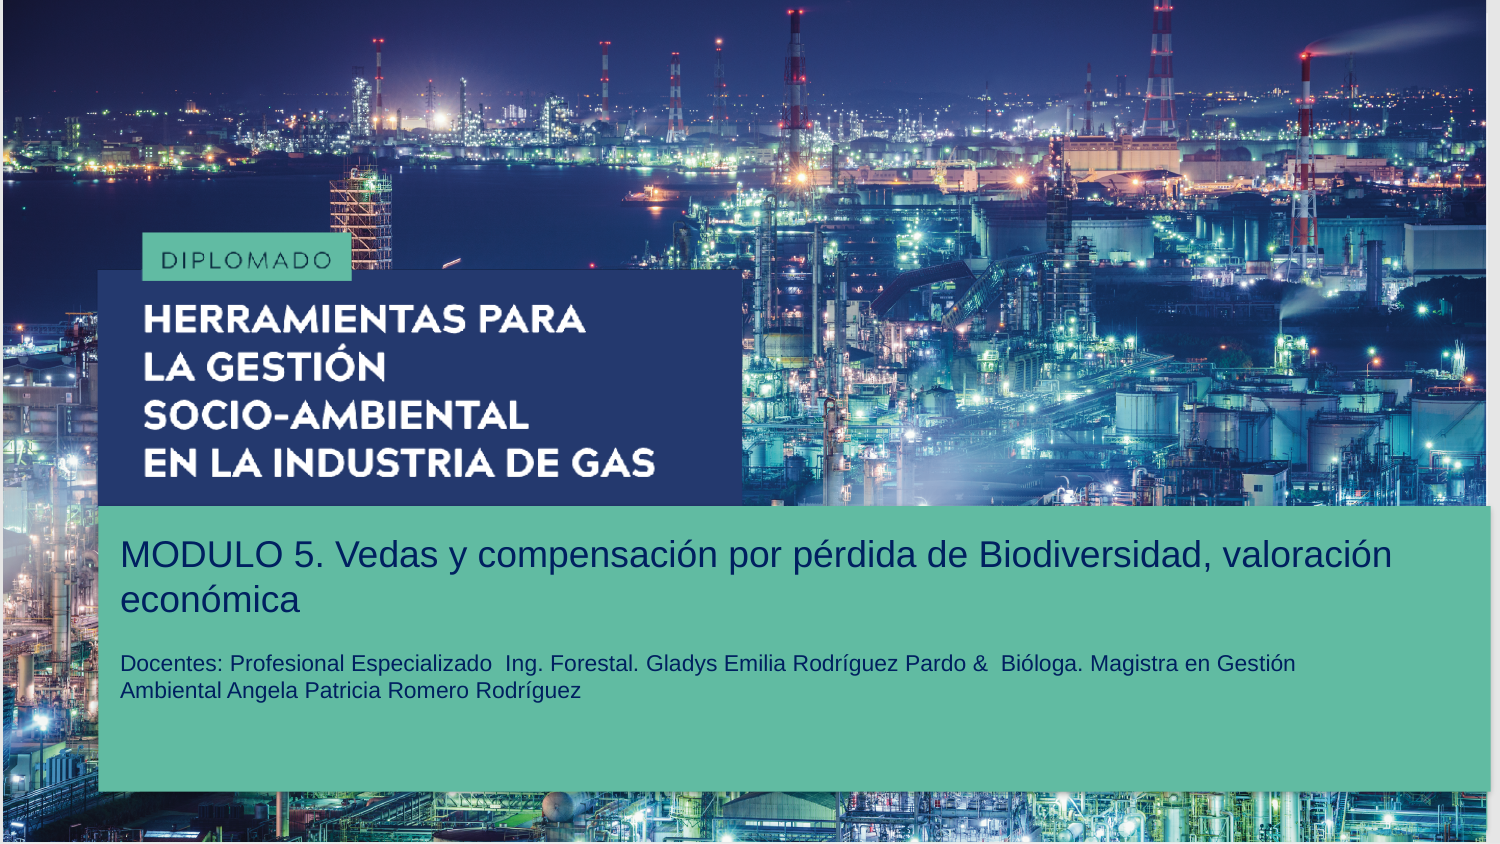

# MODULO 5. Vedas y compensación por pérdida de Biodiversidad, valoración económica
Docentes: Profesional Especializado  Ing. Forestal. Gladys Emilia Rodríguez Pardo &  Bióloga. Magistra en Gestión Ambiental Angela Patricia Romero Rodríguez